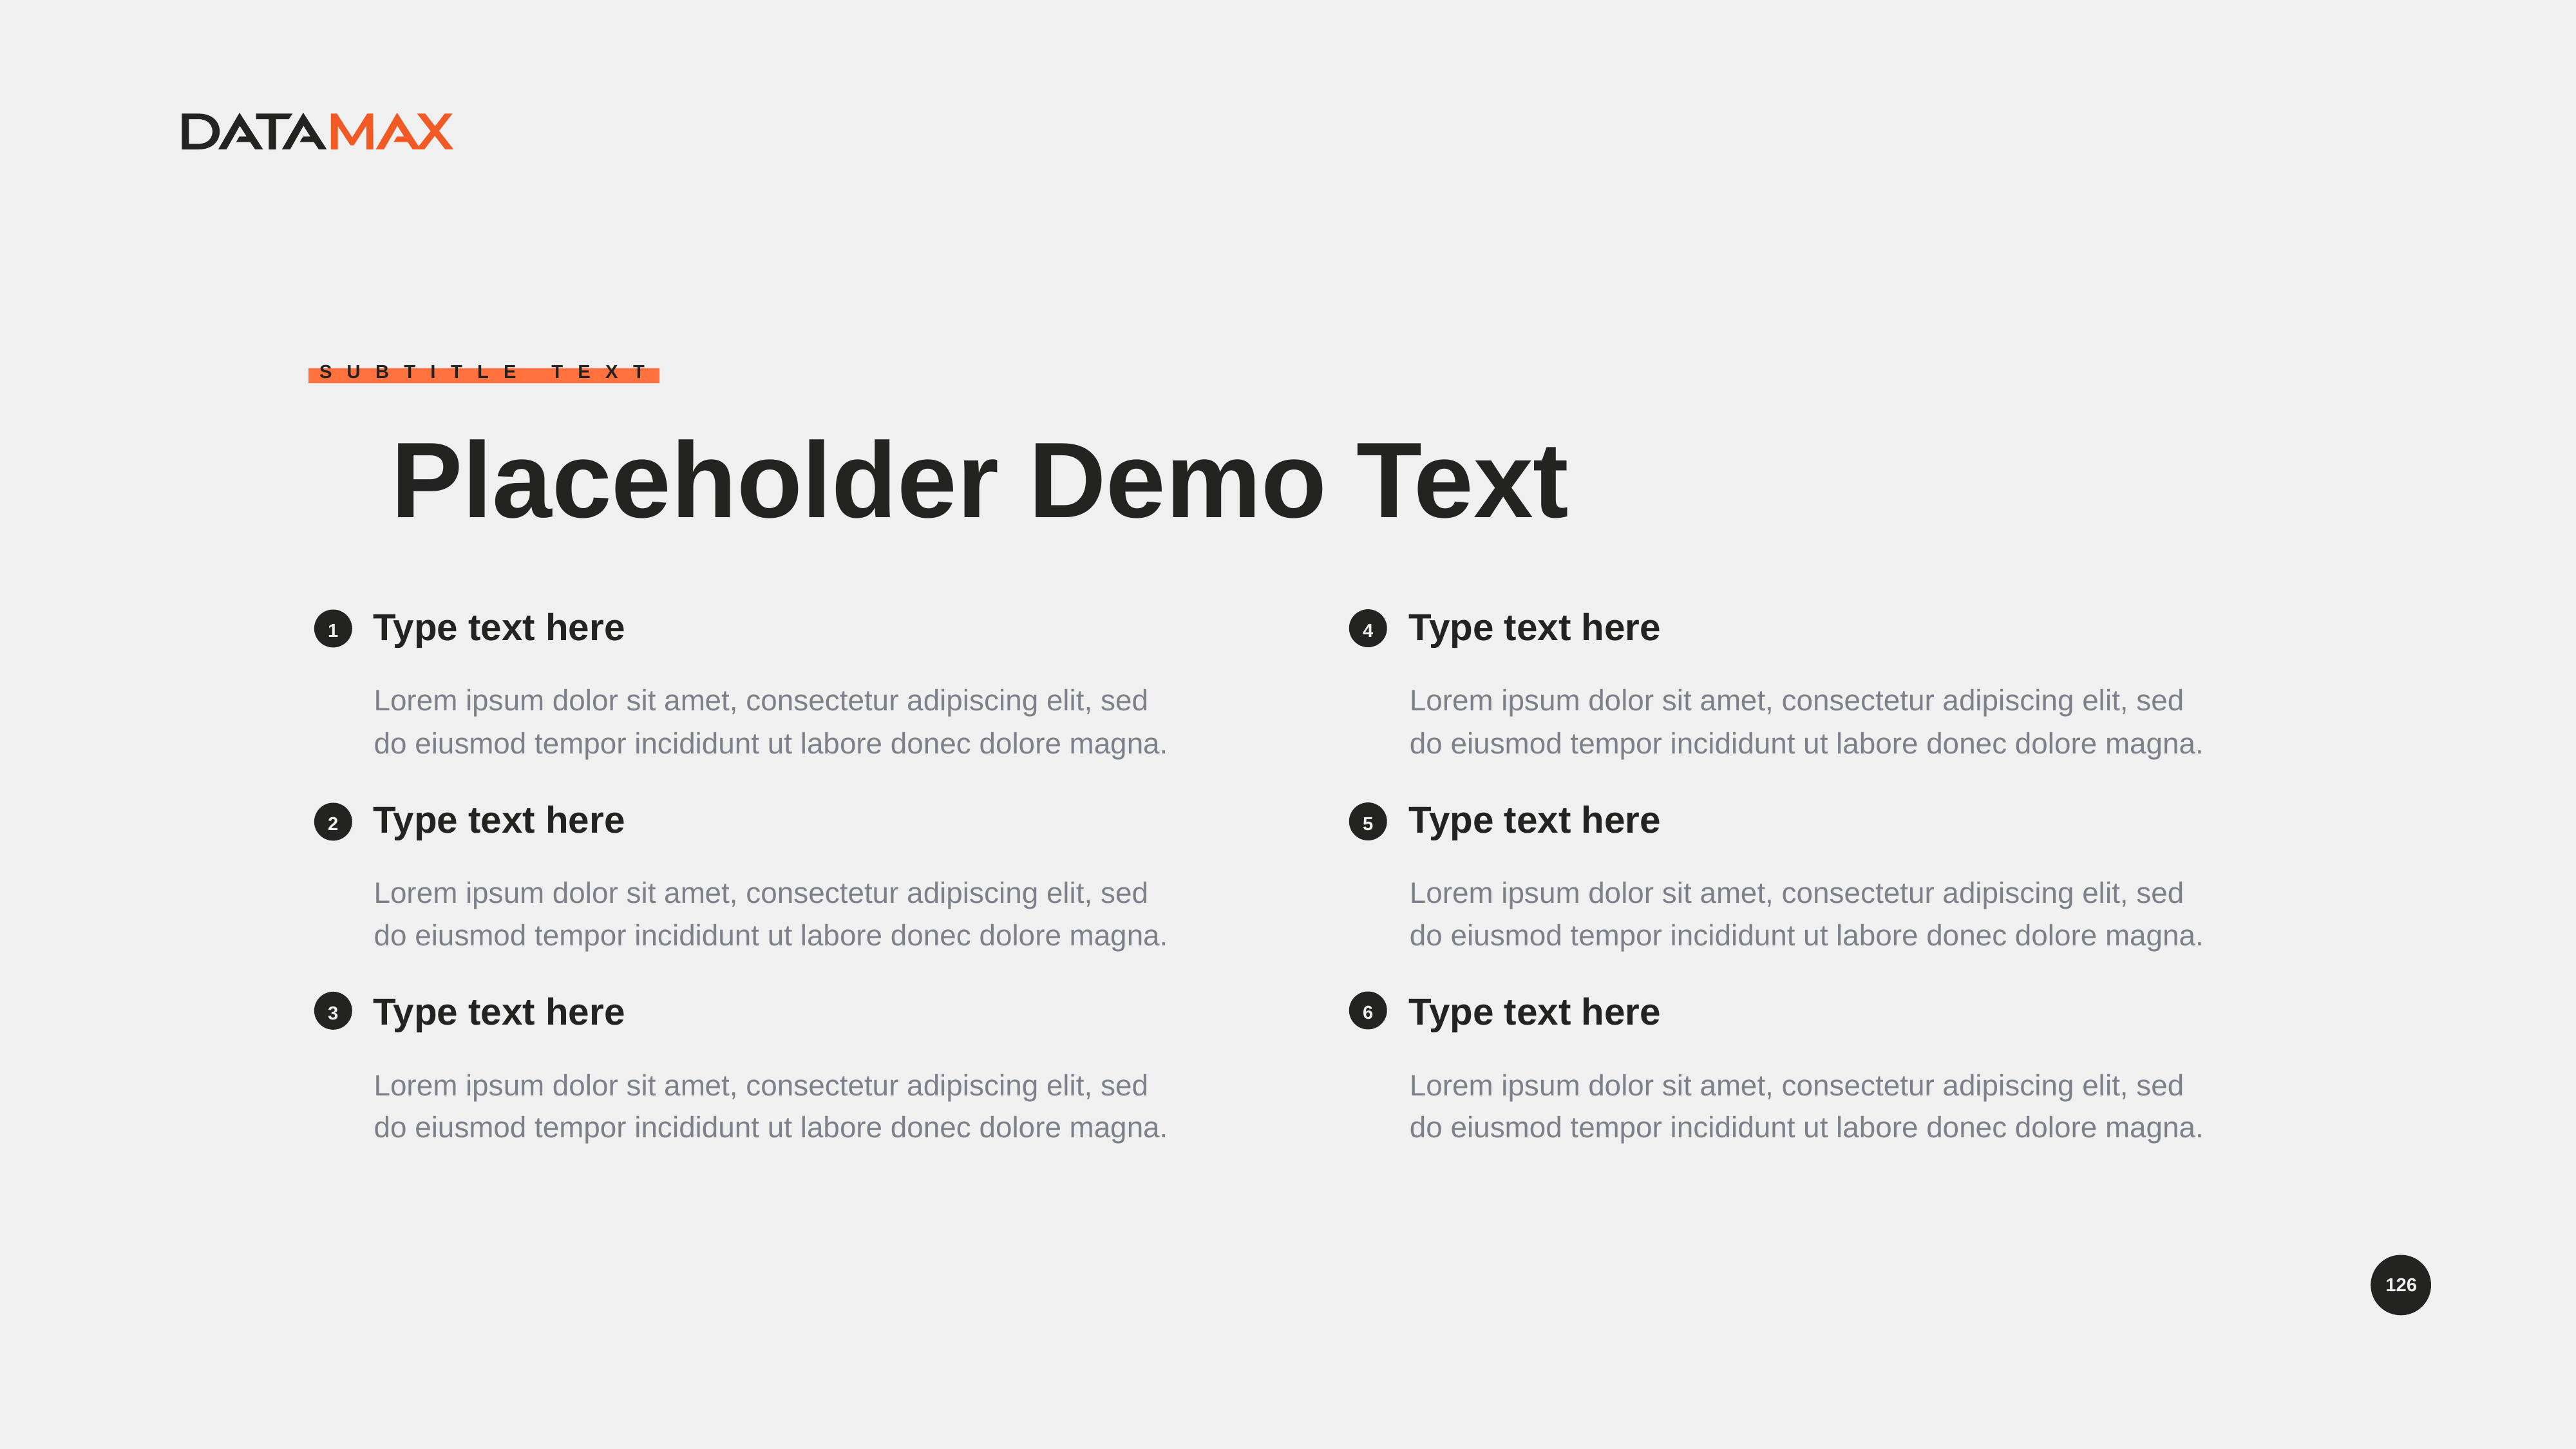

Subtitle Text

Placeholder Demo Text
Type text here
1

Lorem ipsum dolor sit amet, consectetur adipiscing elit, sed do eiusmod tempor incididunt ut labore donec dolore magna.
Type text here
2

Lorem ipsum dolor sit amet, consectetur adipiscing elit, sed do eiusmod tempor incididunt ut labore donec dolore magna.
Type text here
3

Lorem ipsum dolor sit amet, consectetur adipiscing elit, sed do eiusmod tempor incididunt ut labore donec dolore magna.
Type text here
4

Lorem ipsum dolor sit amet, consectetur adipiscing elit, sed do eiusmod tempor incididunt ut labore donec dolore magna.
Type text here
5

Lorem ipsum dolor sit amet, consectetur adipiscing elit, sed do eiusmod tempor incididunt ut labore donec dolore magna.
Type text here
6

Lorem ipsum dolor sit amet, consectetur adipiscing elit, sed do eiusmod tempor incididunt ut labore donec dolore magna.
126